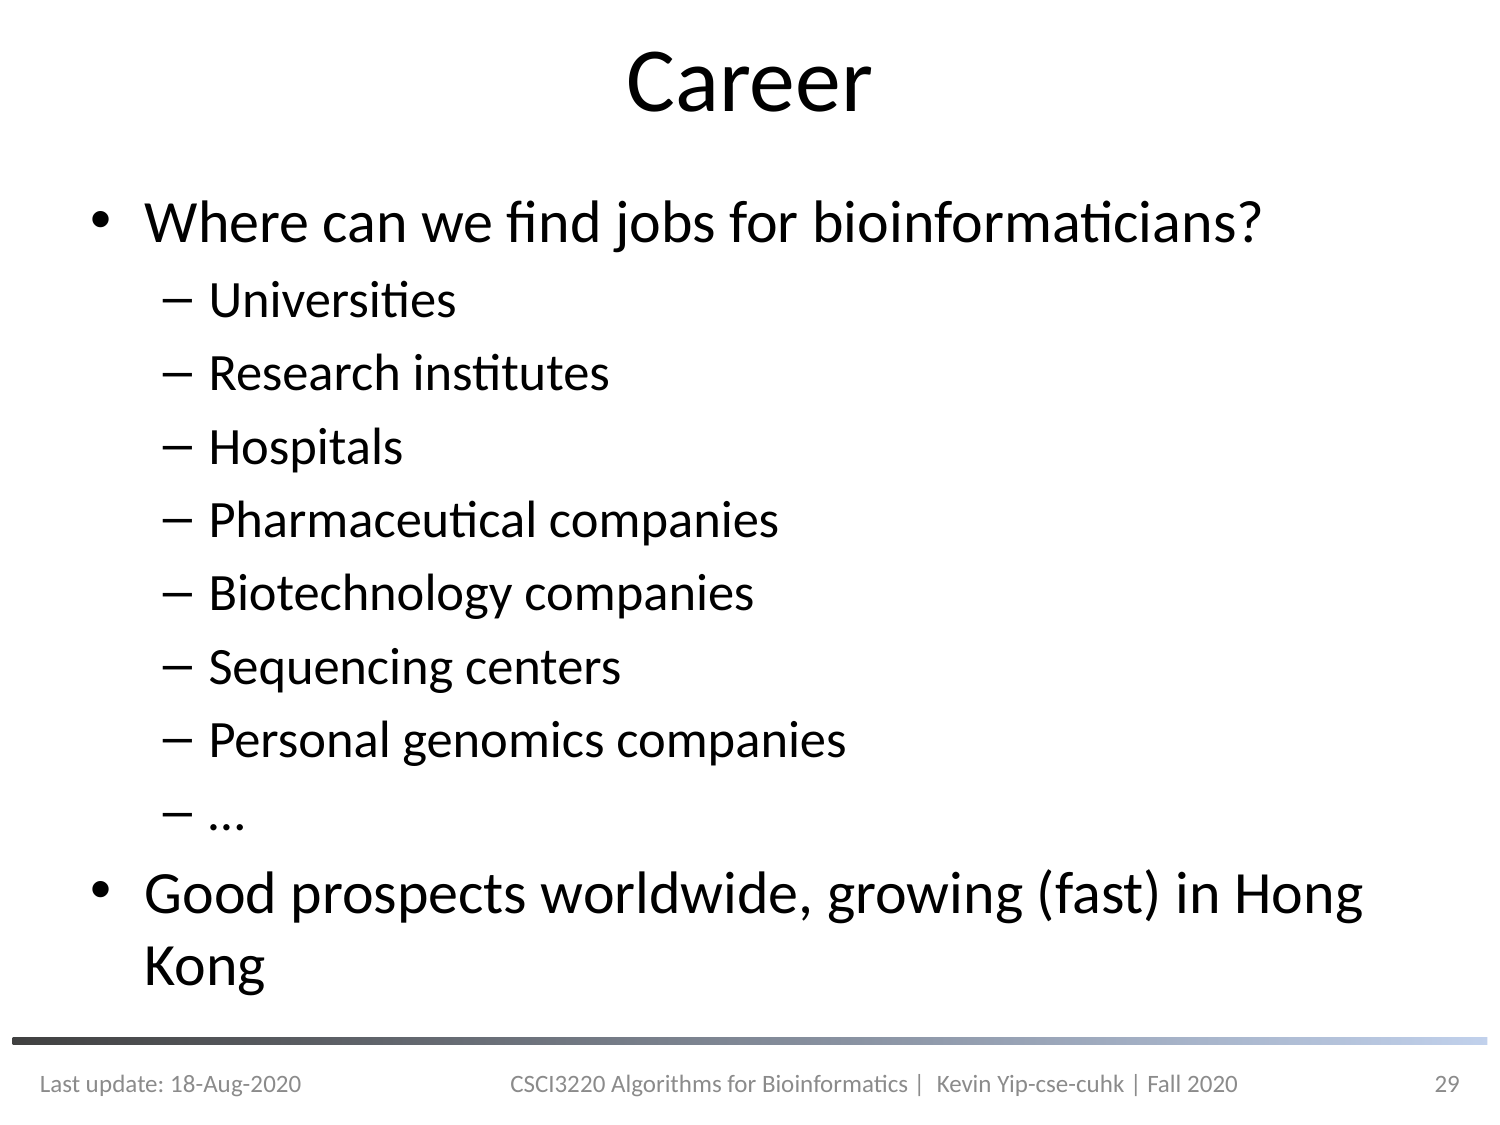

# Career
Where can we find jobs for bioinformaticians?
Universities
Research institutes
Hospitals
Pharmaceutical companies
Biotechnology companies
Sequencing centers
Personal genomics companies
…
Good prospects worldwide, growing (fast) in Hong Kong
Last update: 18-Aug-2020
CSCI3220 Algorithms for Bioinformatics |  Kevin Yip-cse-cuhk | Fall 2020
29